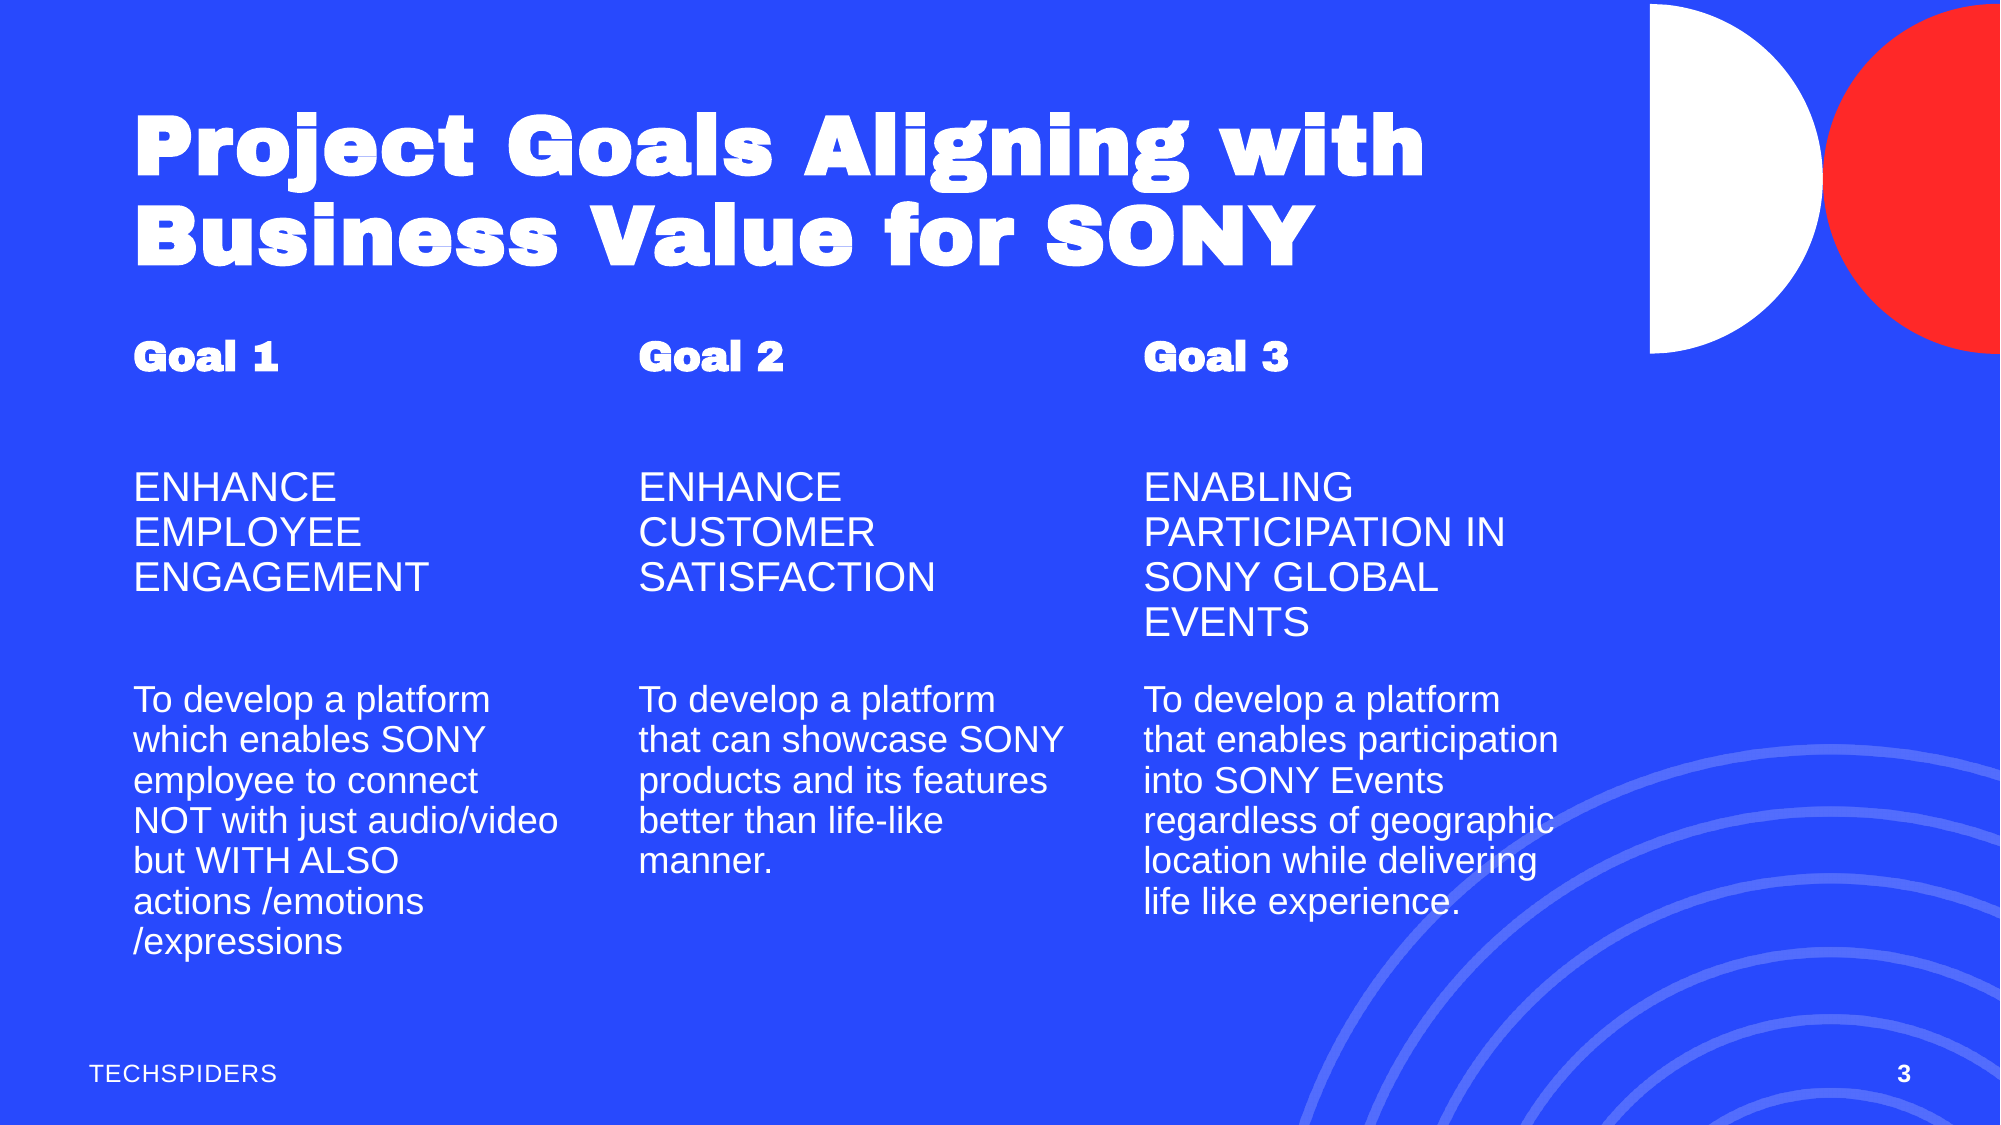

# Project Goals Aligning with Business Value for SONY
Goal 1
Goal 2
Goal 3
Enhance employee engagement
Enhance customer satisfaction
ENABLING PARTICIPATION IN SONY GLOBAL EVENTS
To develop a platform which enables SONY employee to connect NOT with just audio/video but WITH ALSO actions /emotions /expressions
To develop a platform that can showcase SONY products and its features better than life-like manner.
To develop a platform that enables participation into SONY Events regardless of geographic location while delivering life like experience.
TECHSPIDERS
3